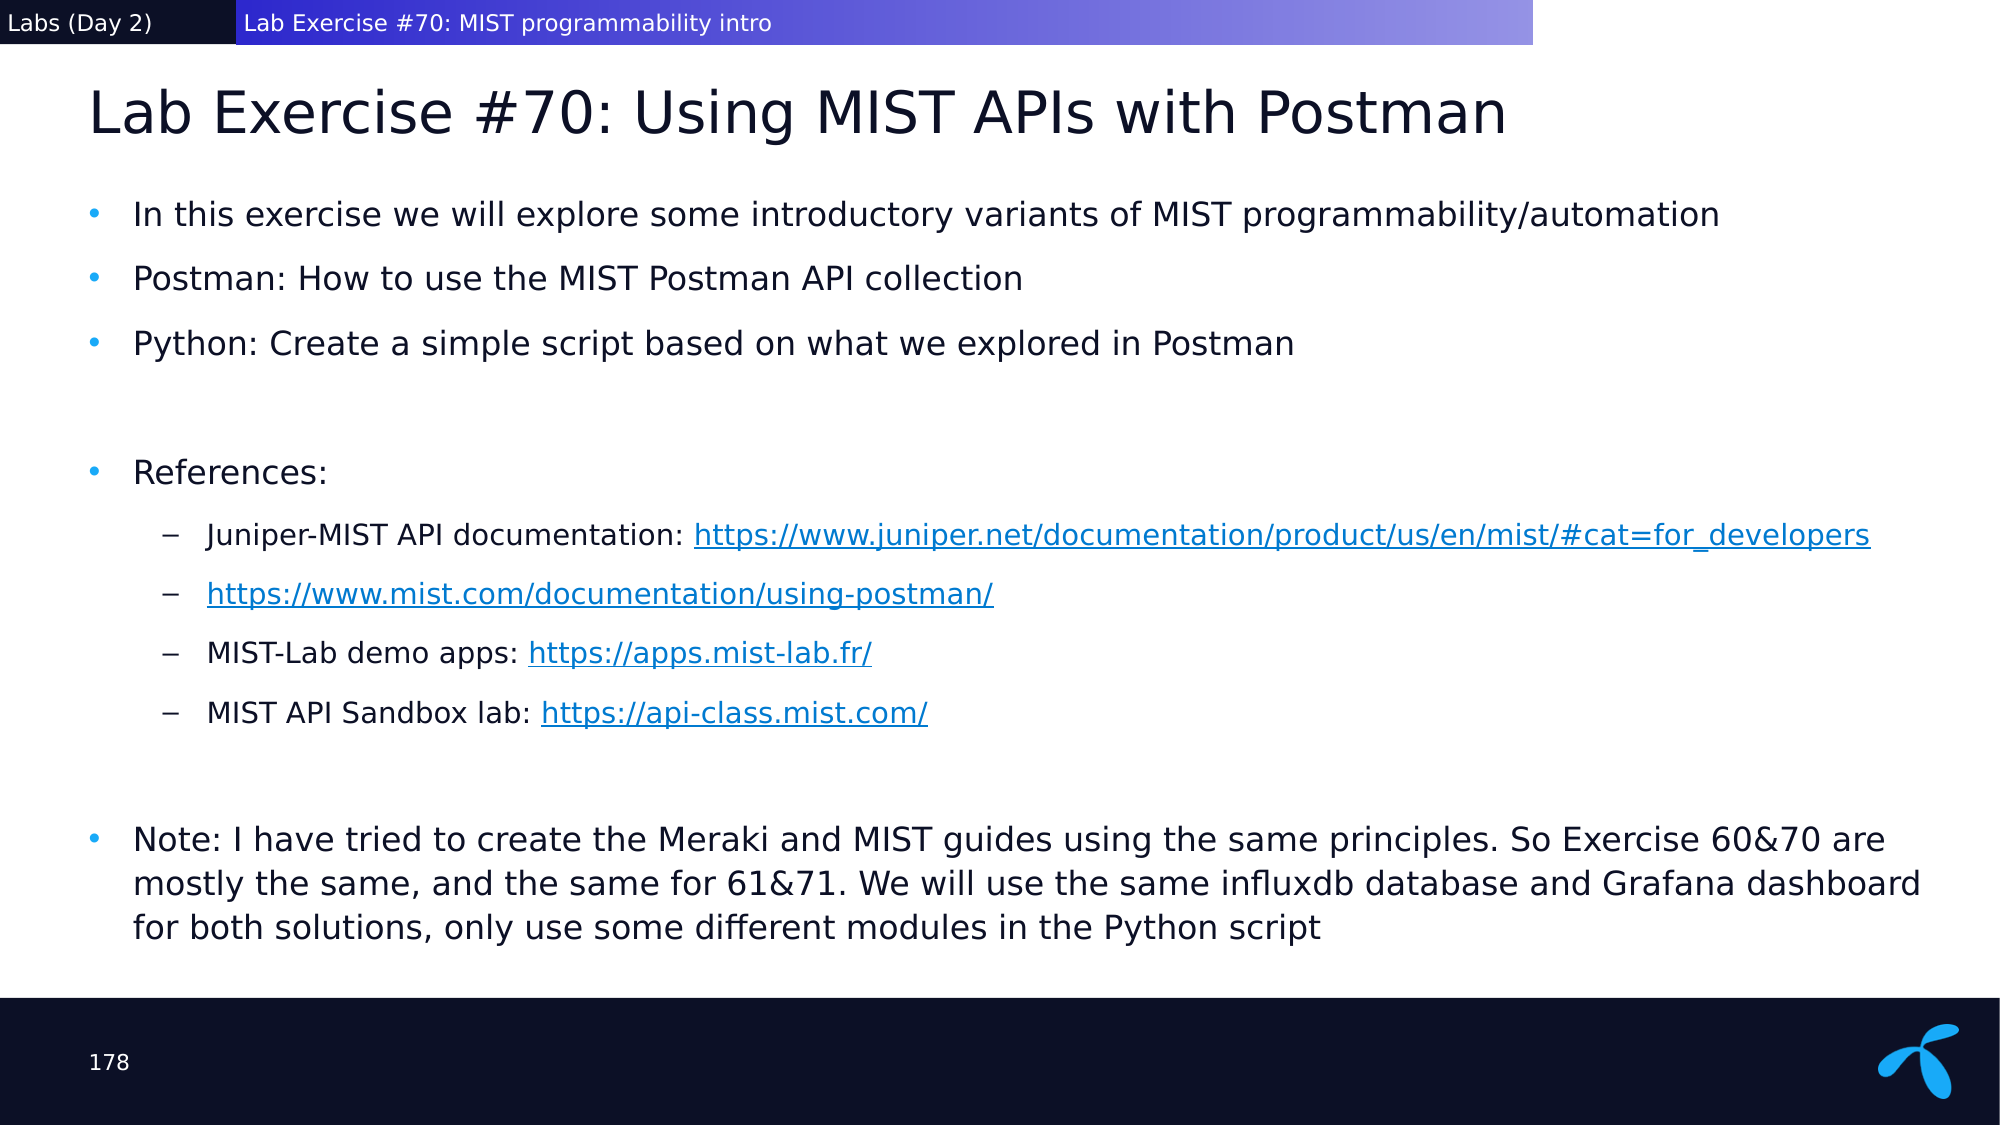

Labs (Day 2)
 Lab Exercise #70: MIST programmability intro
# Lab Exercise #70: Using MIST APIs with Postman
In this exercise we will explore some introductory variants of MIST programmability/automation
Postman: How to use the MIST Postman API collection
Python: Create a simple script based on what we explored in Postman

References:
Juniper-MIST API documentation: https://www.juniper.net/documentation/product/us/en/mist/#cat=for_developers
https://www.mist.com/documentation/using-postman/
MIST-Lab demo apps: https://apps.mist-lab.fr/
MIST API Sandbox lab: https://api-class.mist.com/

Note: I have tried to create the Meraki and MIST guides using the same principles. So Exercise 60&70 are mostly the same, and the same for 61&71. We will use the same influxdb database and Grafana dashboard for both solutions, only use some different modules in the Python script
178